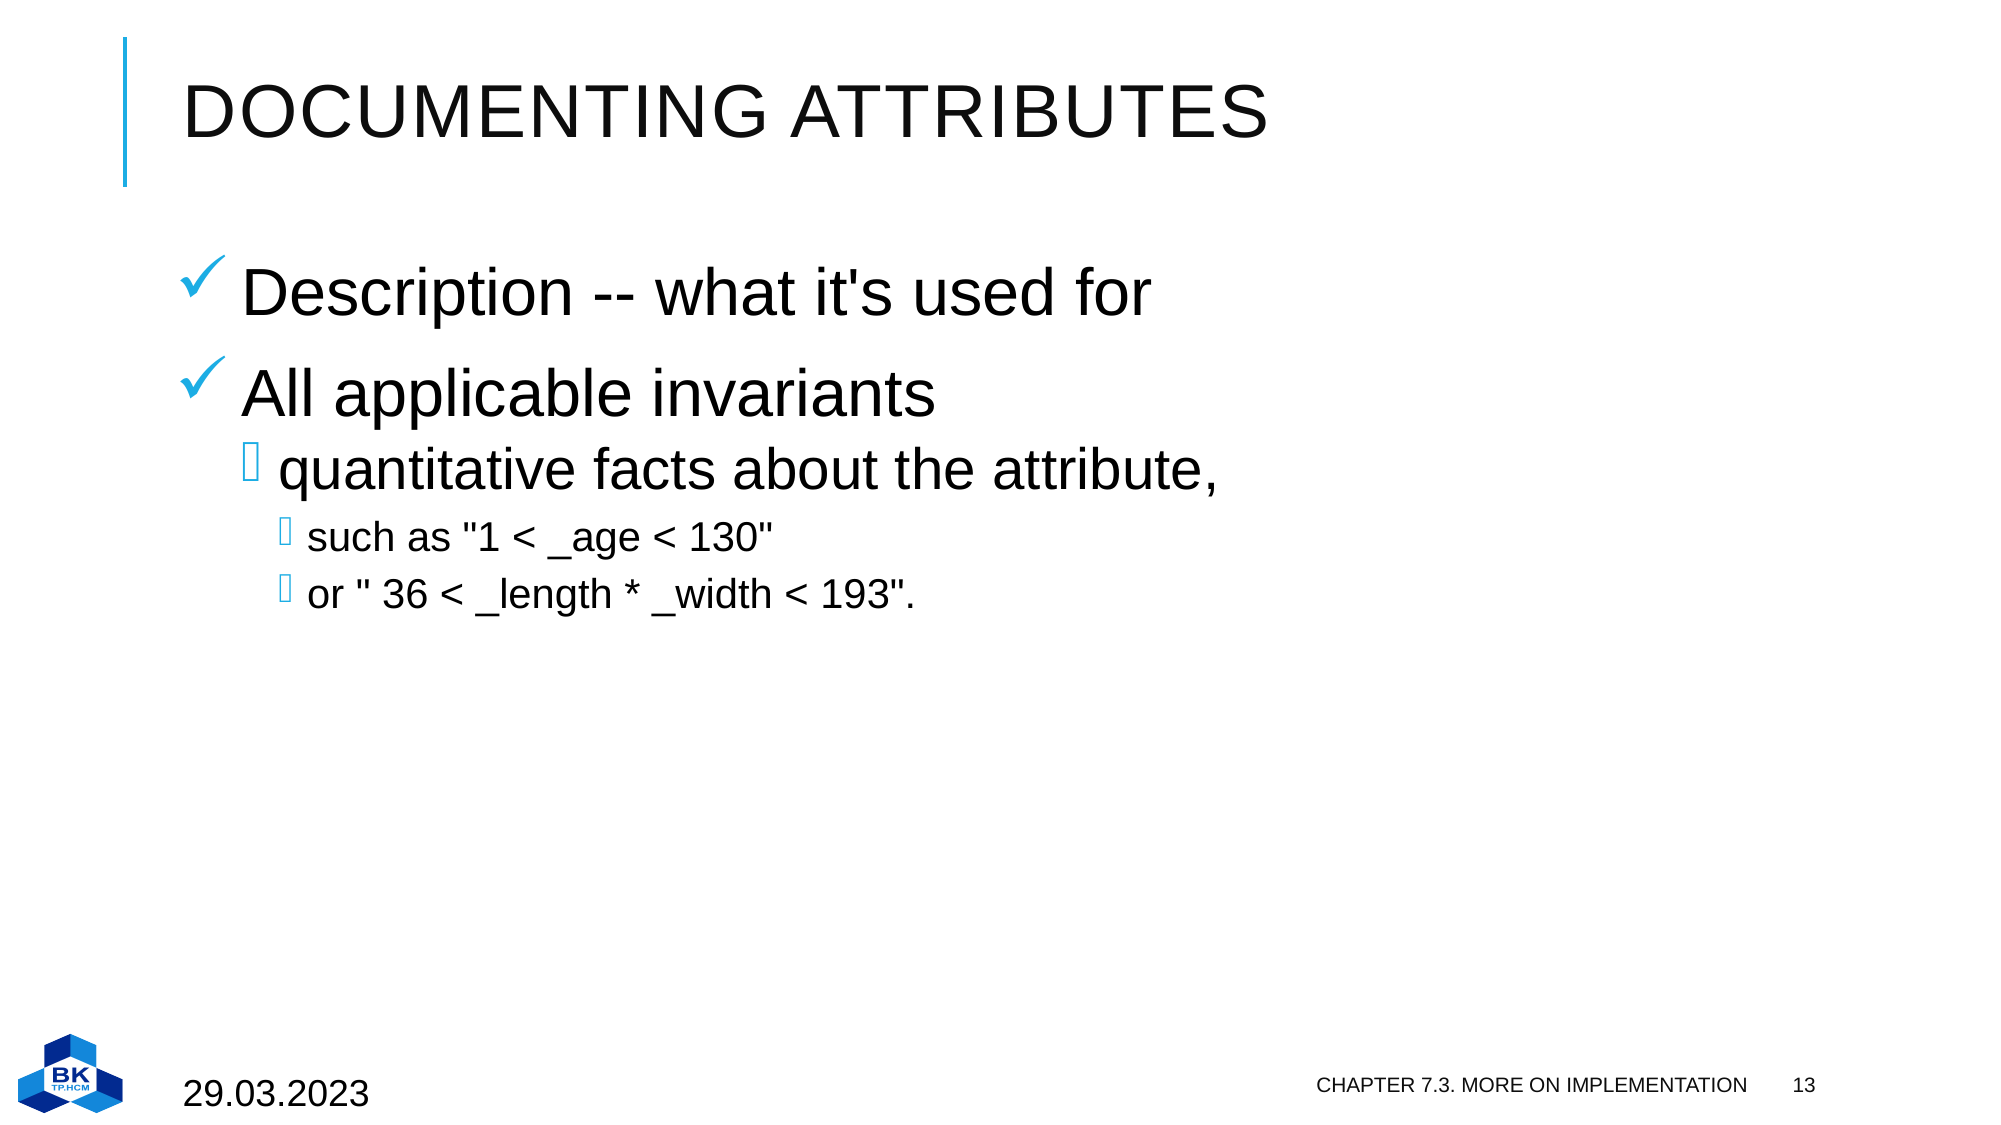

# Documenting Attributes
Description -- what it's used for
All applicable invariants
quantitative facts about the attribute,
such as "1 < _age < 130"
or " 36 < _length * _width < 193".
29.03.2023
Chapter 7.3. More on Implementation
13